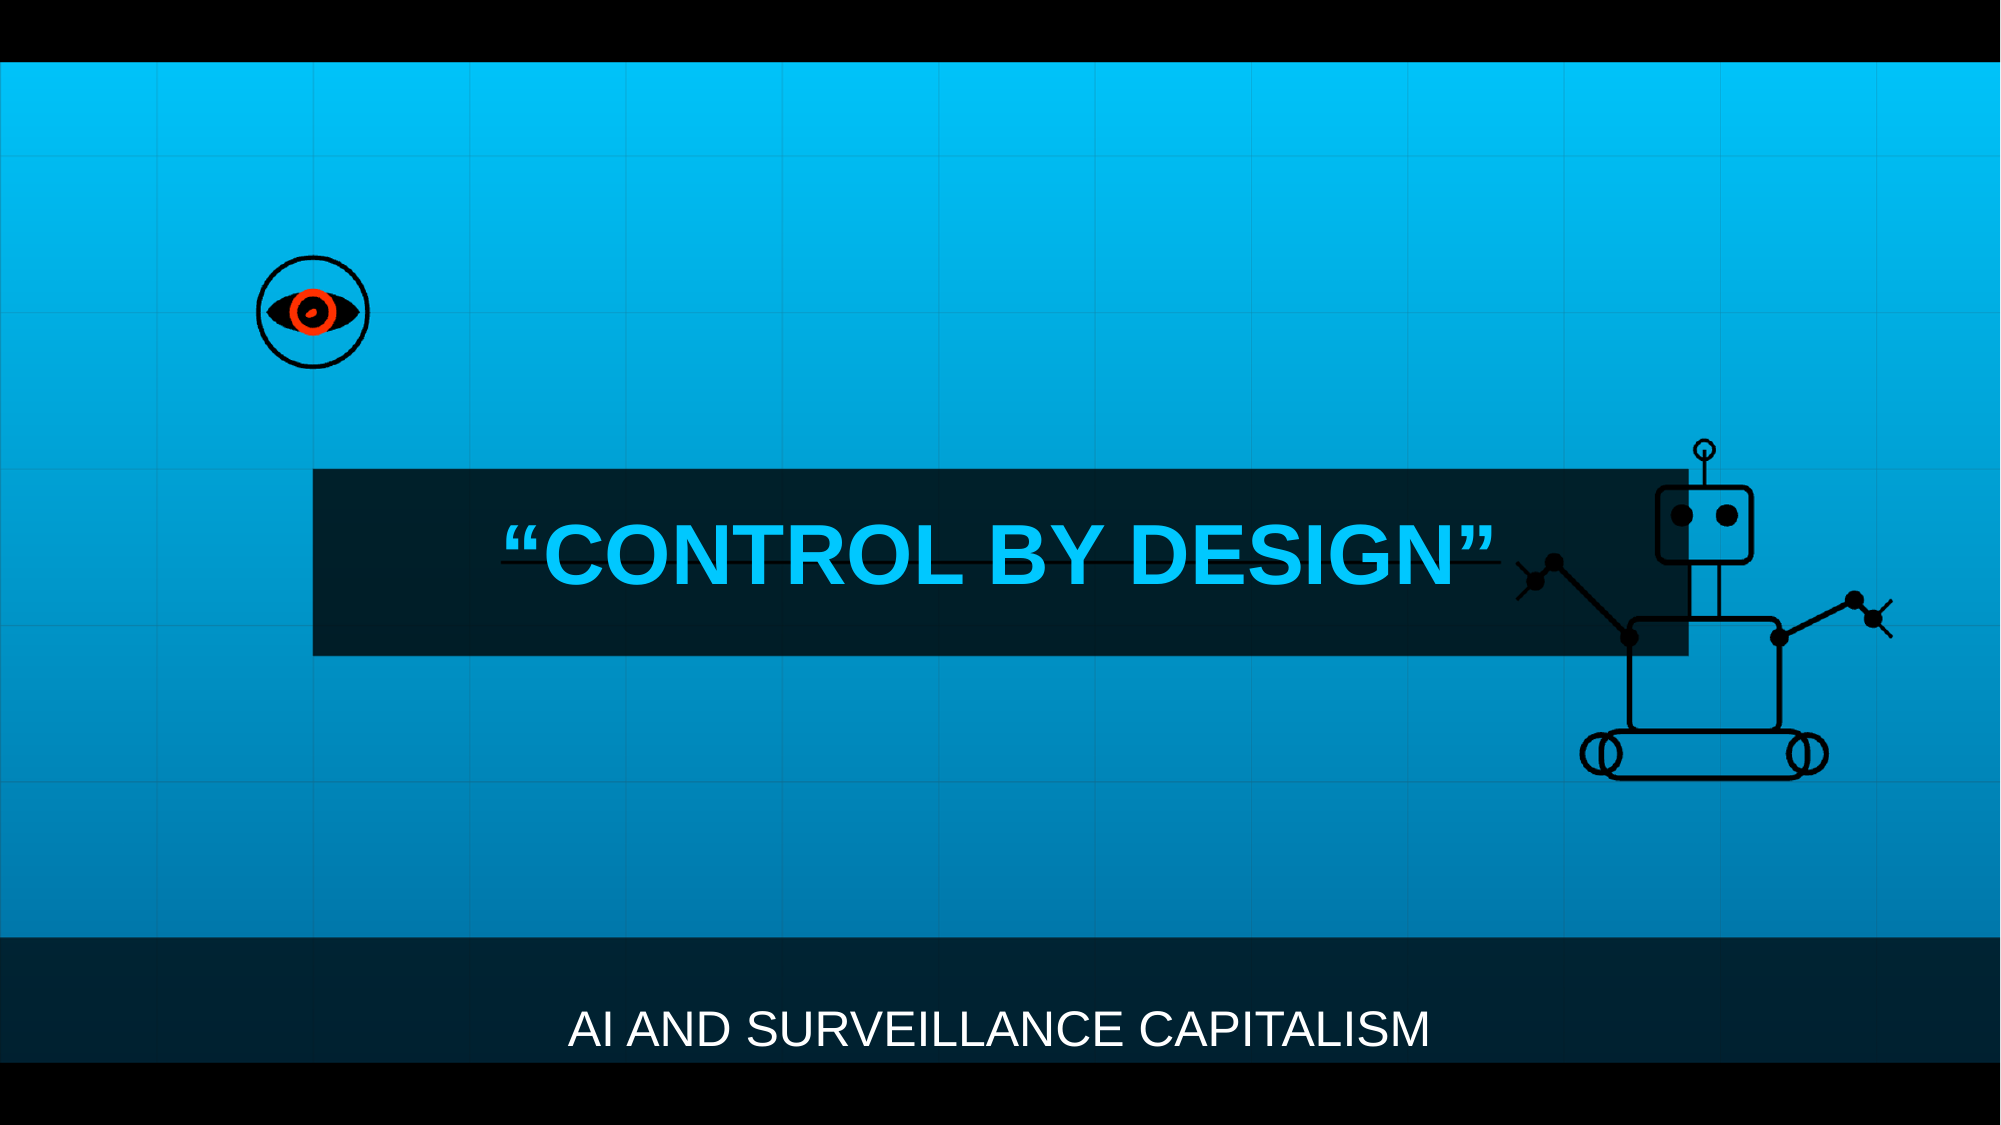

# “CONTROL BY DESIGN”
AI AND SURVEILLANCE CAPITALISM